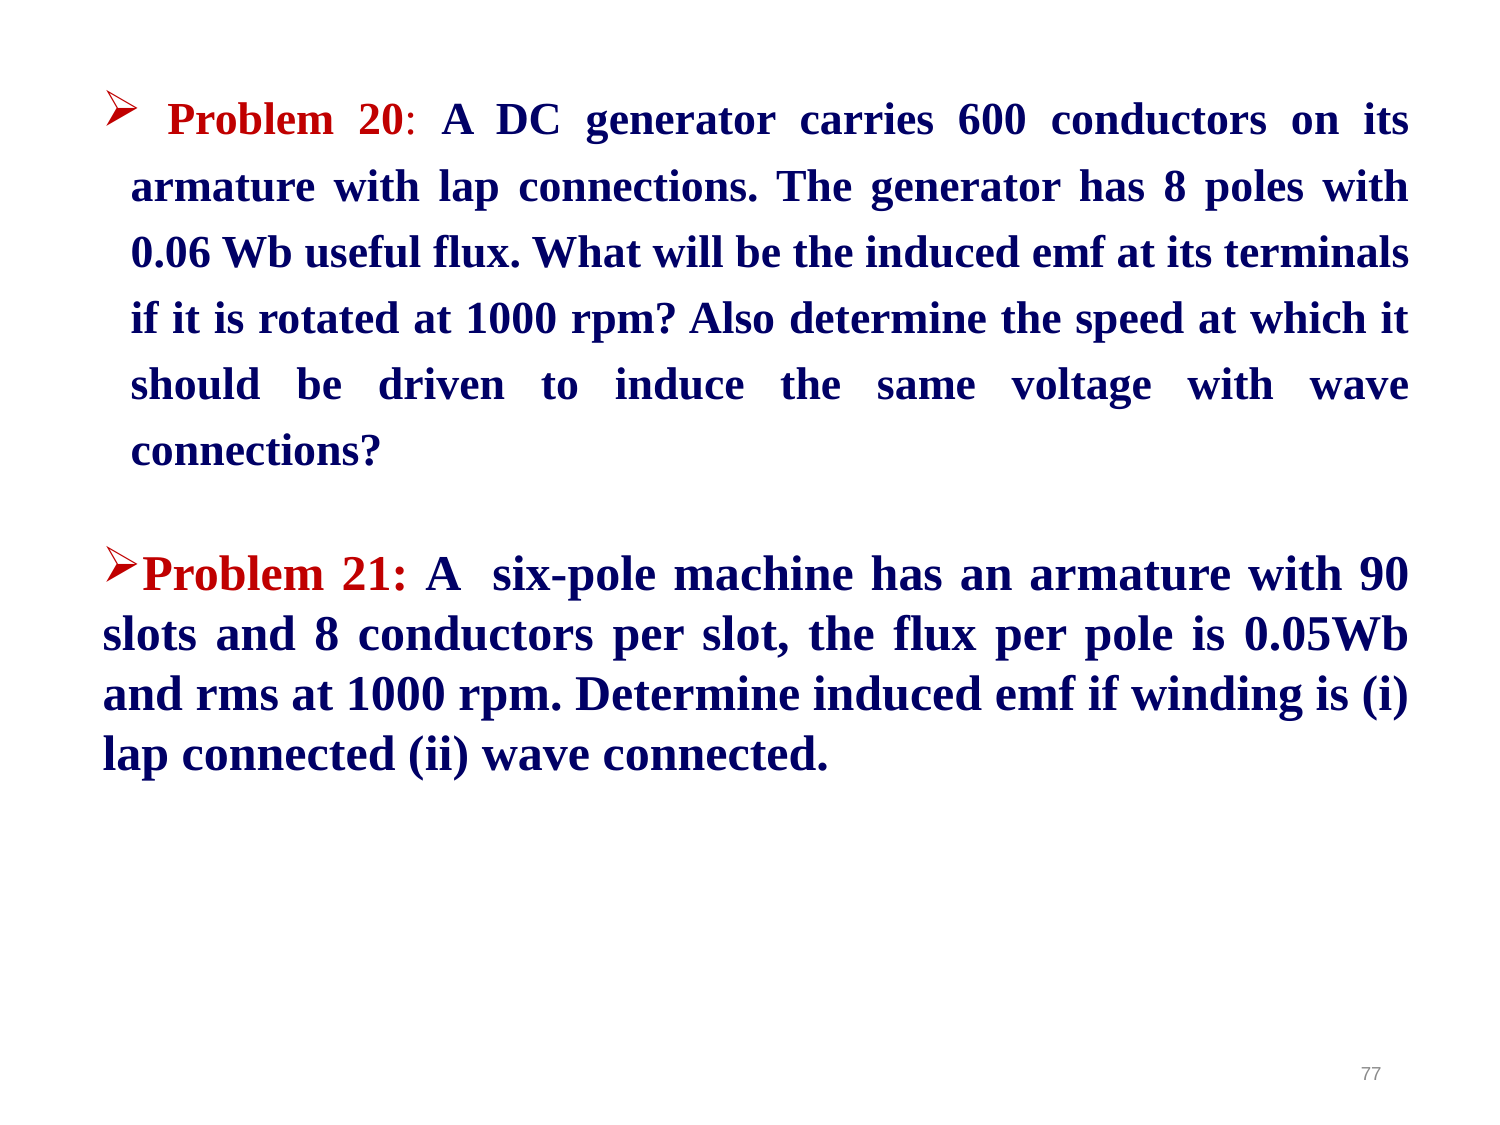

Problem 20: A DC generator carries 600 conductors on its armature with lap connections. The generator has 8 poles with 0.06 Wb useful flux. What will be the induced emf at its terminals if it is rotated at 1000 rpm? Also determine the speed at which it should be driven to induce the same voltage with wave connections?

Problem 21: A  six-pole machine has an armature with 90 slots and 8 conductors per slot, the flux per pole is 0.05Wb and rms at 1000 rpm. Determine induced emf if winding is (i) lap connected (ii) wave connected.

77